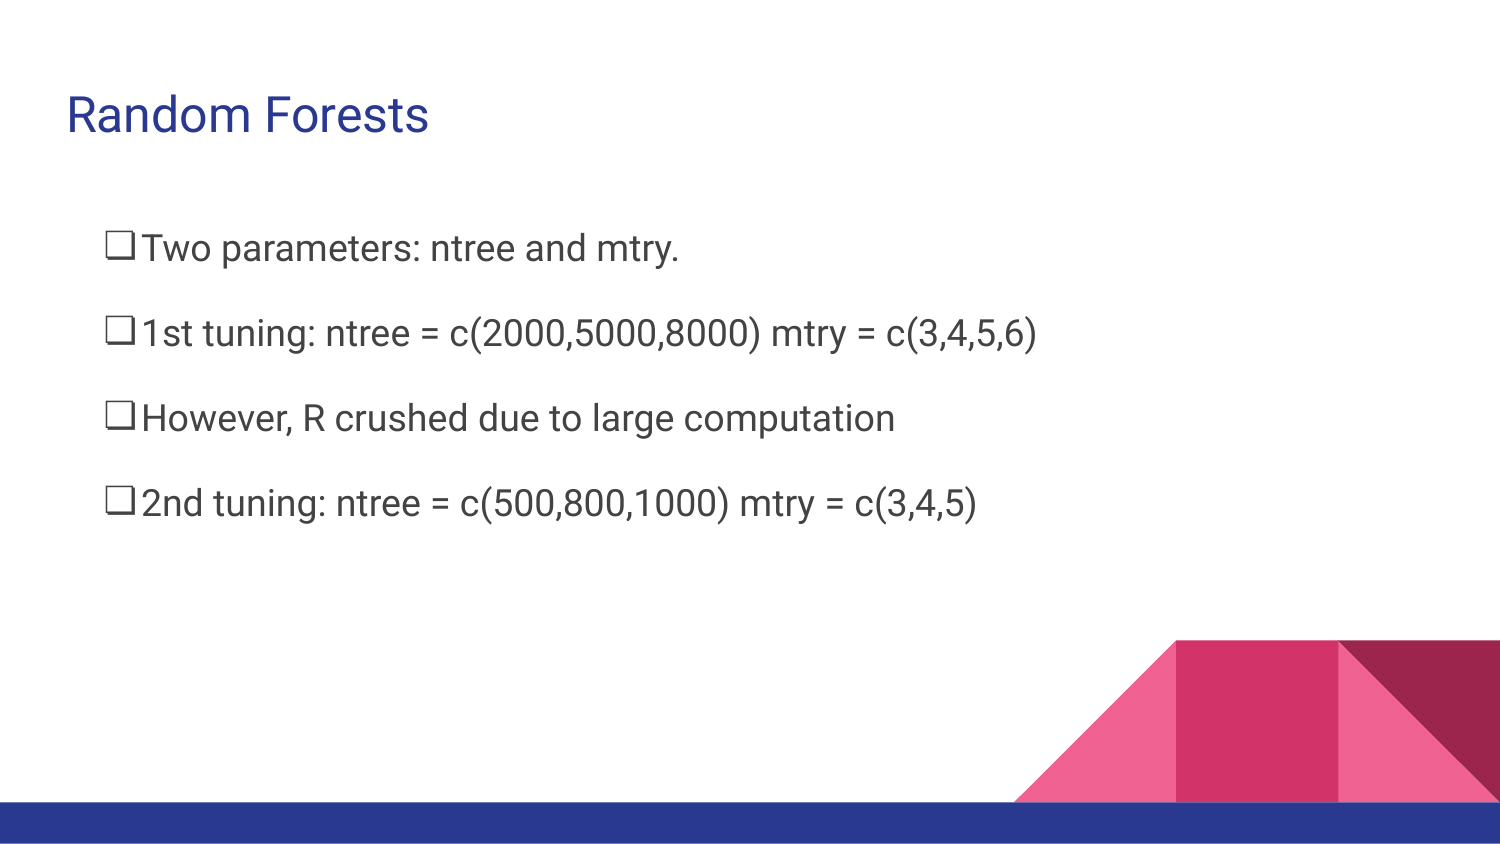

# Random Forests
Two parameters: ntree and mtry.
1st tuning: ntree = c(2000,5000,8000) mtry = c(3,4,5,6)
However, R crushed due to large computation
2nd tuning: ntree = c(500,800,1000) mtry = c(3,4,5)